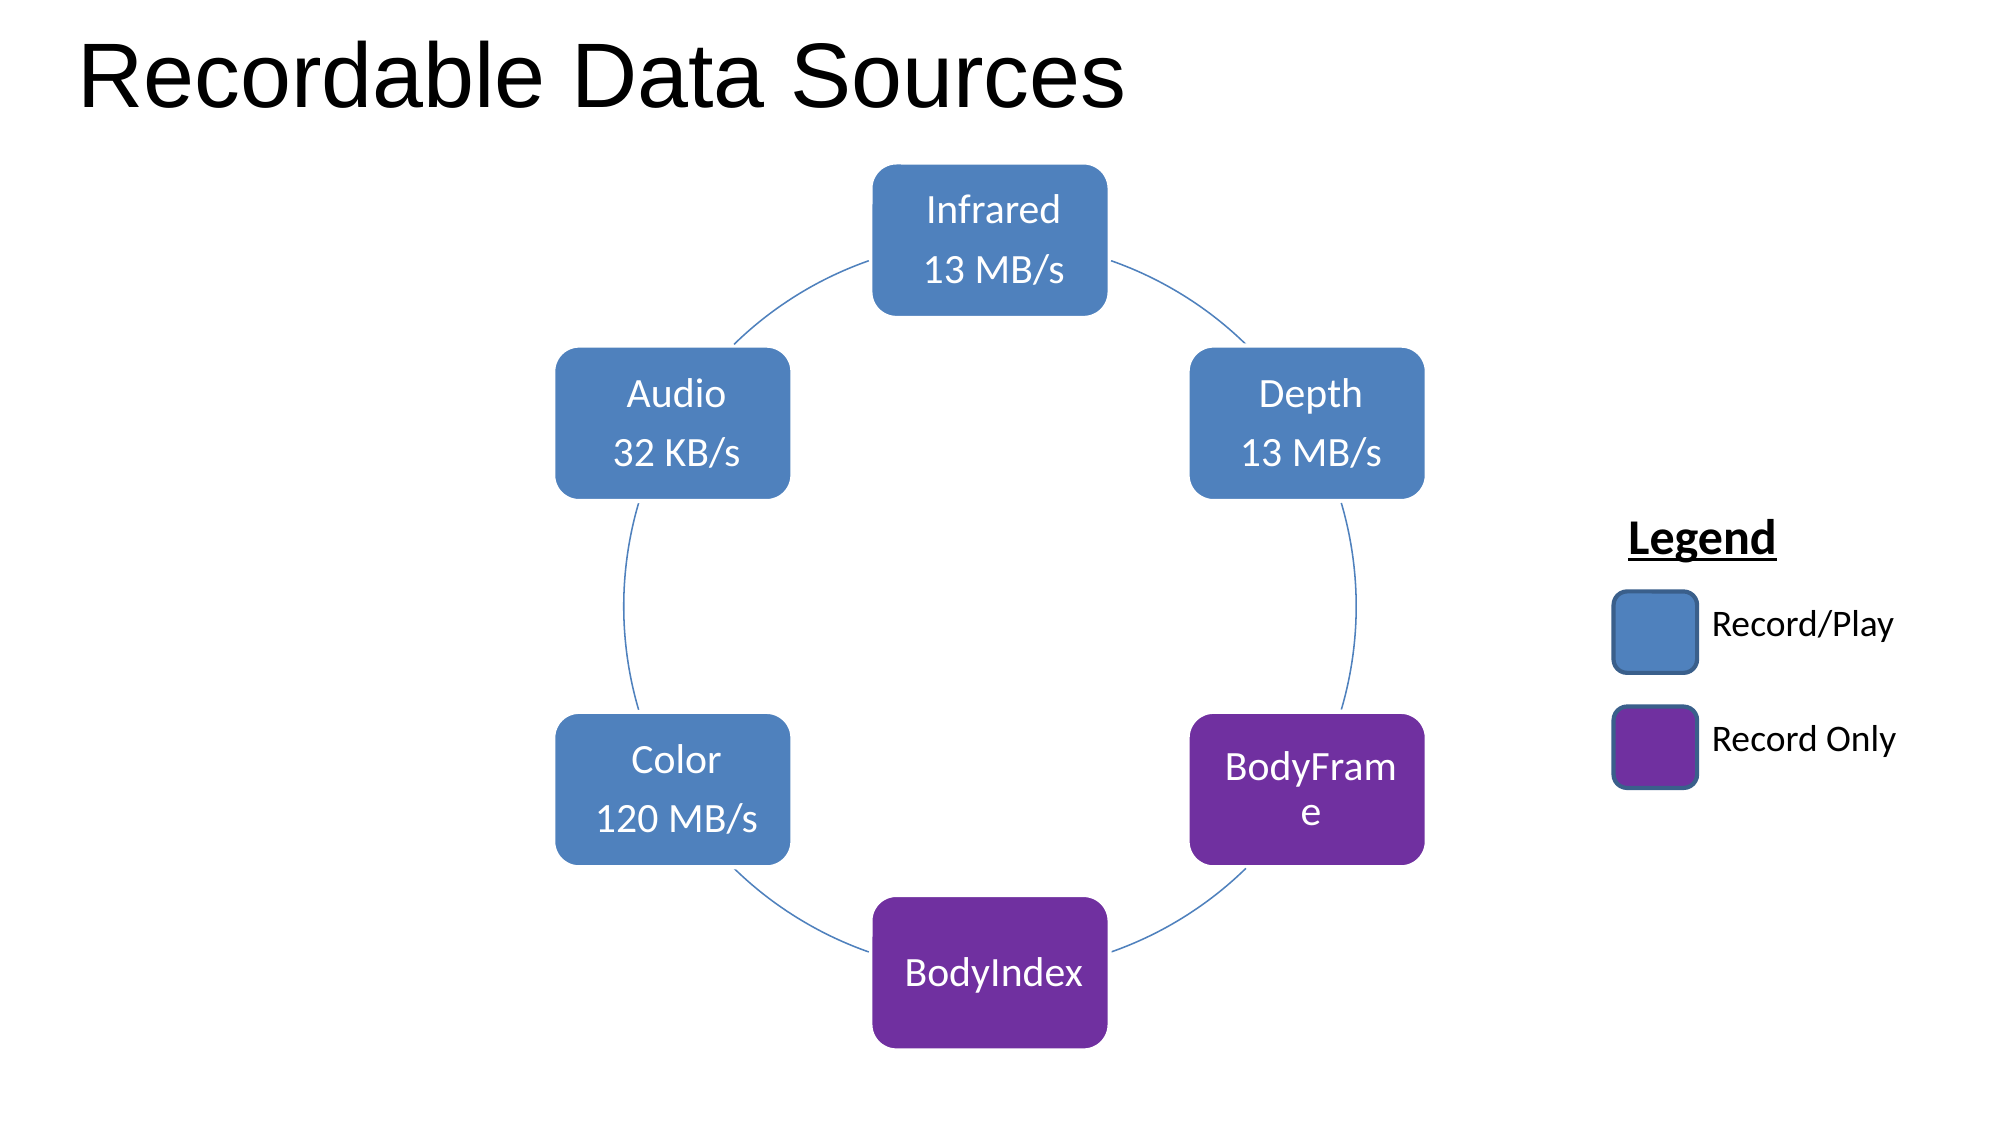

# Recordable Data Sources
Infrared
13 MB/s
Depth
13 MB/s
BodyFrame
BodyIndex
Color
120 MB/s
Audio
32 KB/s
Legend

Record/Play

Record Only